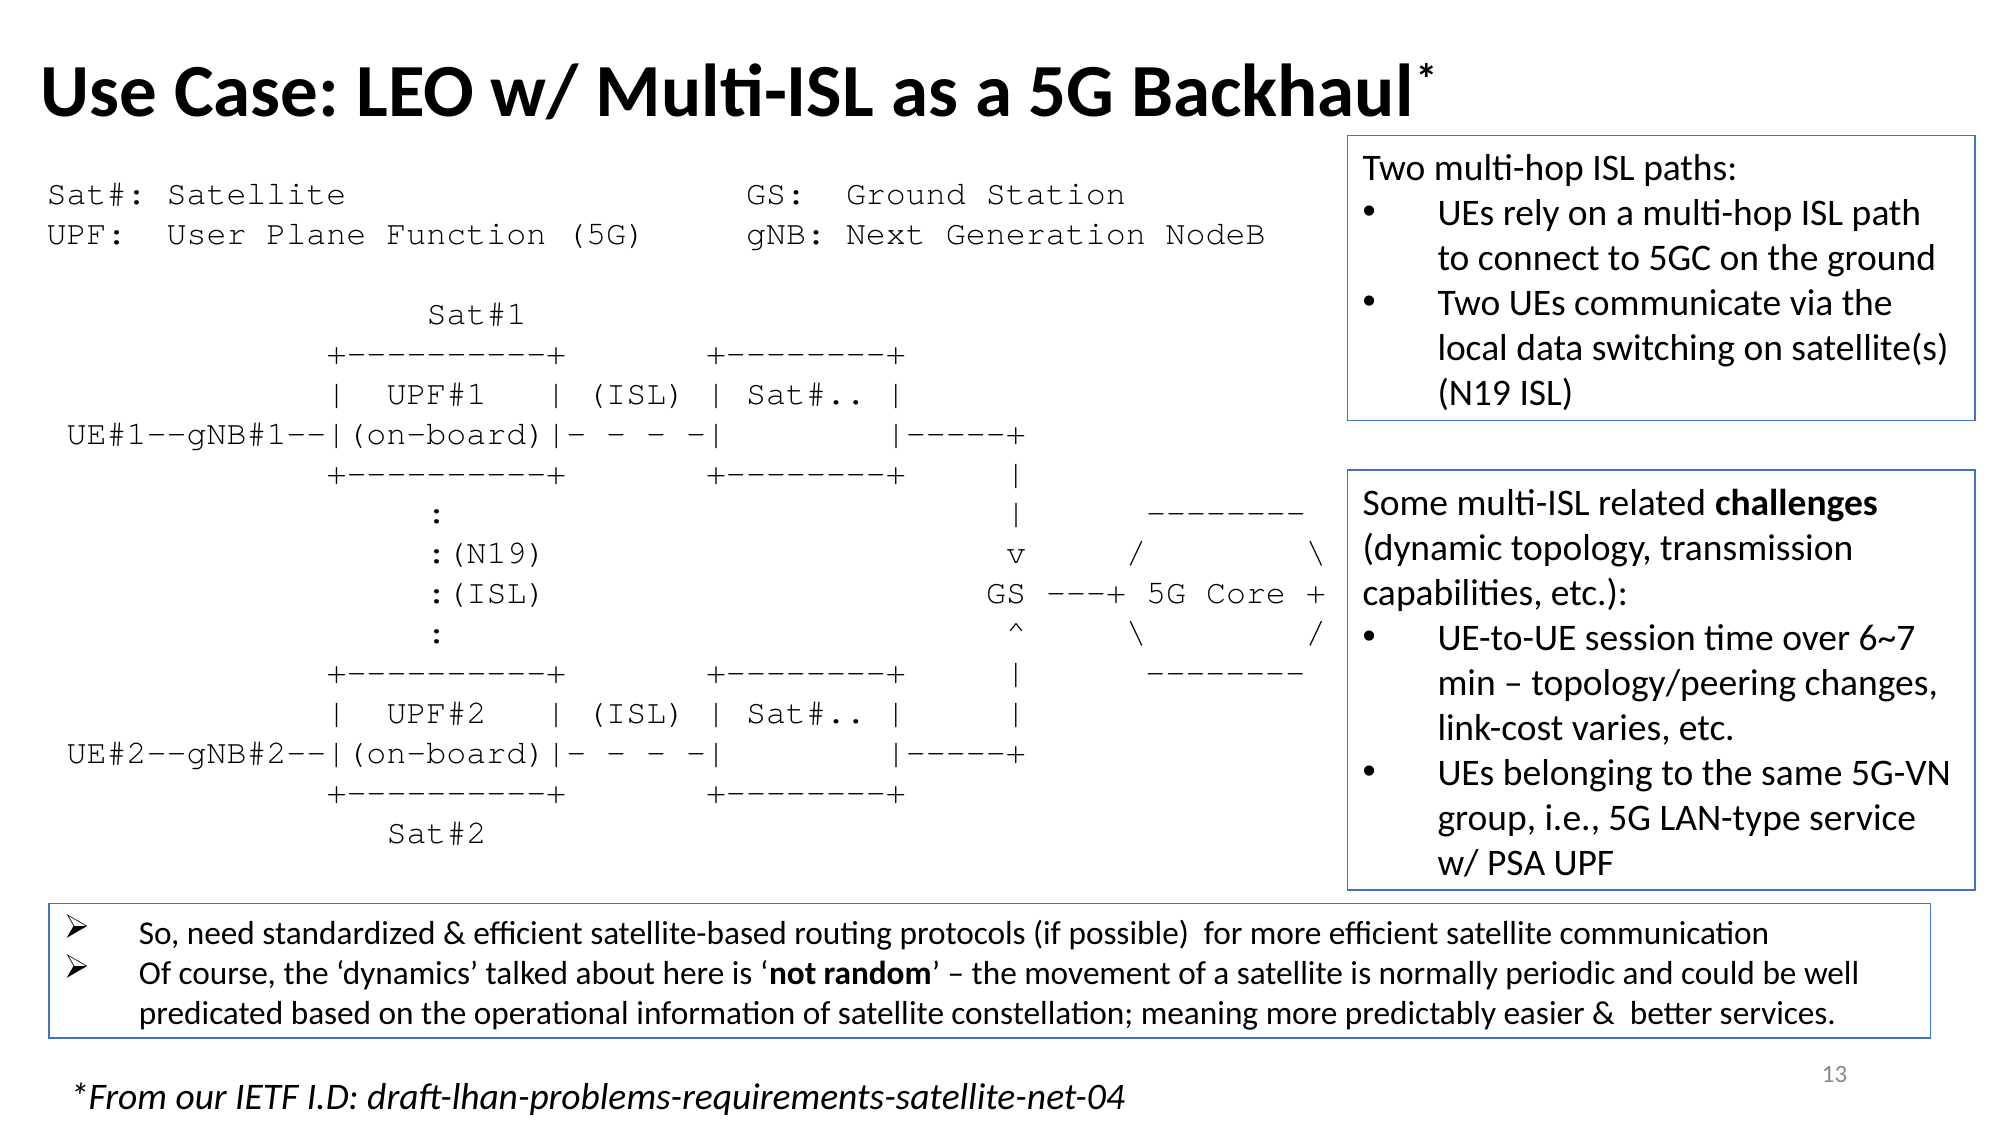

# Use Case: LEO w/ Multi-ISL as a 5G Backhaul*
Two multi-hop ISL paths:
UEs rely on a multi-hop ISL path to connect to 5GC on the ground
Two UEs communicate via the local data switching on satellite(s) (N19 ISL)
   Sat#: Satellite                    GS:  Ground Station
   UPF:  User Plane Function (5G)     gNB: Next Generation NodeB

                      Sat#1
                 +----------+       +--------+
                 |  UPF#1   | (ISL) | Sat#.. |
    UE#1--gNB#1--|(on-board)|- - - -|        |-----+
                 +----------+       +--------+     |
                      :                            |      --------
                      :(N19)                       v     /        \
                      :(ISL)                      GS ---+ 5G Core +
                      :                            ^     \        /
                 +----------+       +--------+     |      --------
                 |  UPF#2   | (ISL) | Sat#.. |     |
    UE#2--gNB#2--|(on-board)|- - - -|        |-----+
                 +----------+       +--------+
                    Sat#2
Some multi-ISL related challenges (dynamic topology, transmission capabilities, etc.):
UE-to-UE session time over 6~7 min – topology/peering changes, link-cost varies, etc.
UEs belonging to the same 5G-VN group, i.e., 5G LAN-type service w/ PSA UPF
So, need standardized & efficient satellite-based routing protocols (if possible)  for more efficient satellite communication
Of course, the ‘dynamics’ talked about here is ‘not random’ – the movement of a satellite is normally periodic and could be well predicated based on the operational information of satellite constellation; meaning more predictably easier &  better services.
13
*From our IETF I.D: draft-lhan-problems-requirements-satellite-net-04